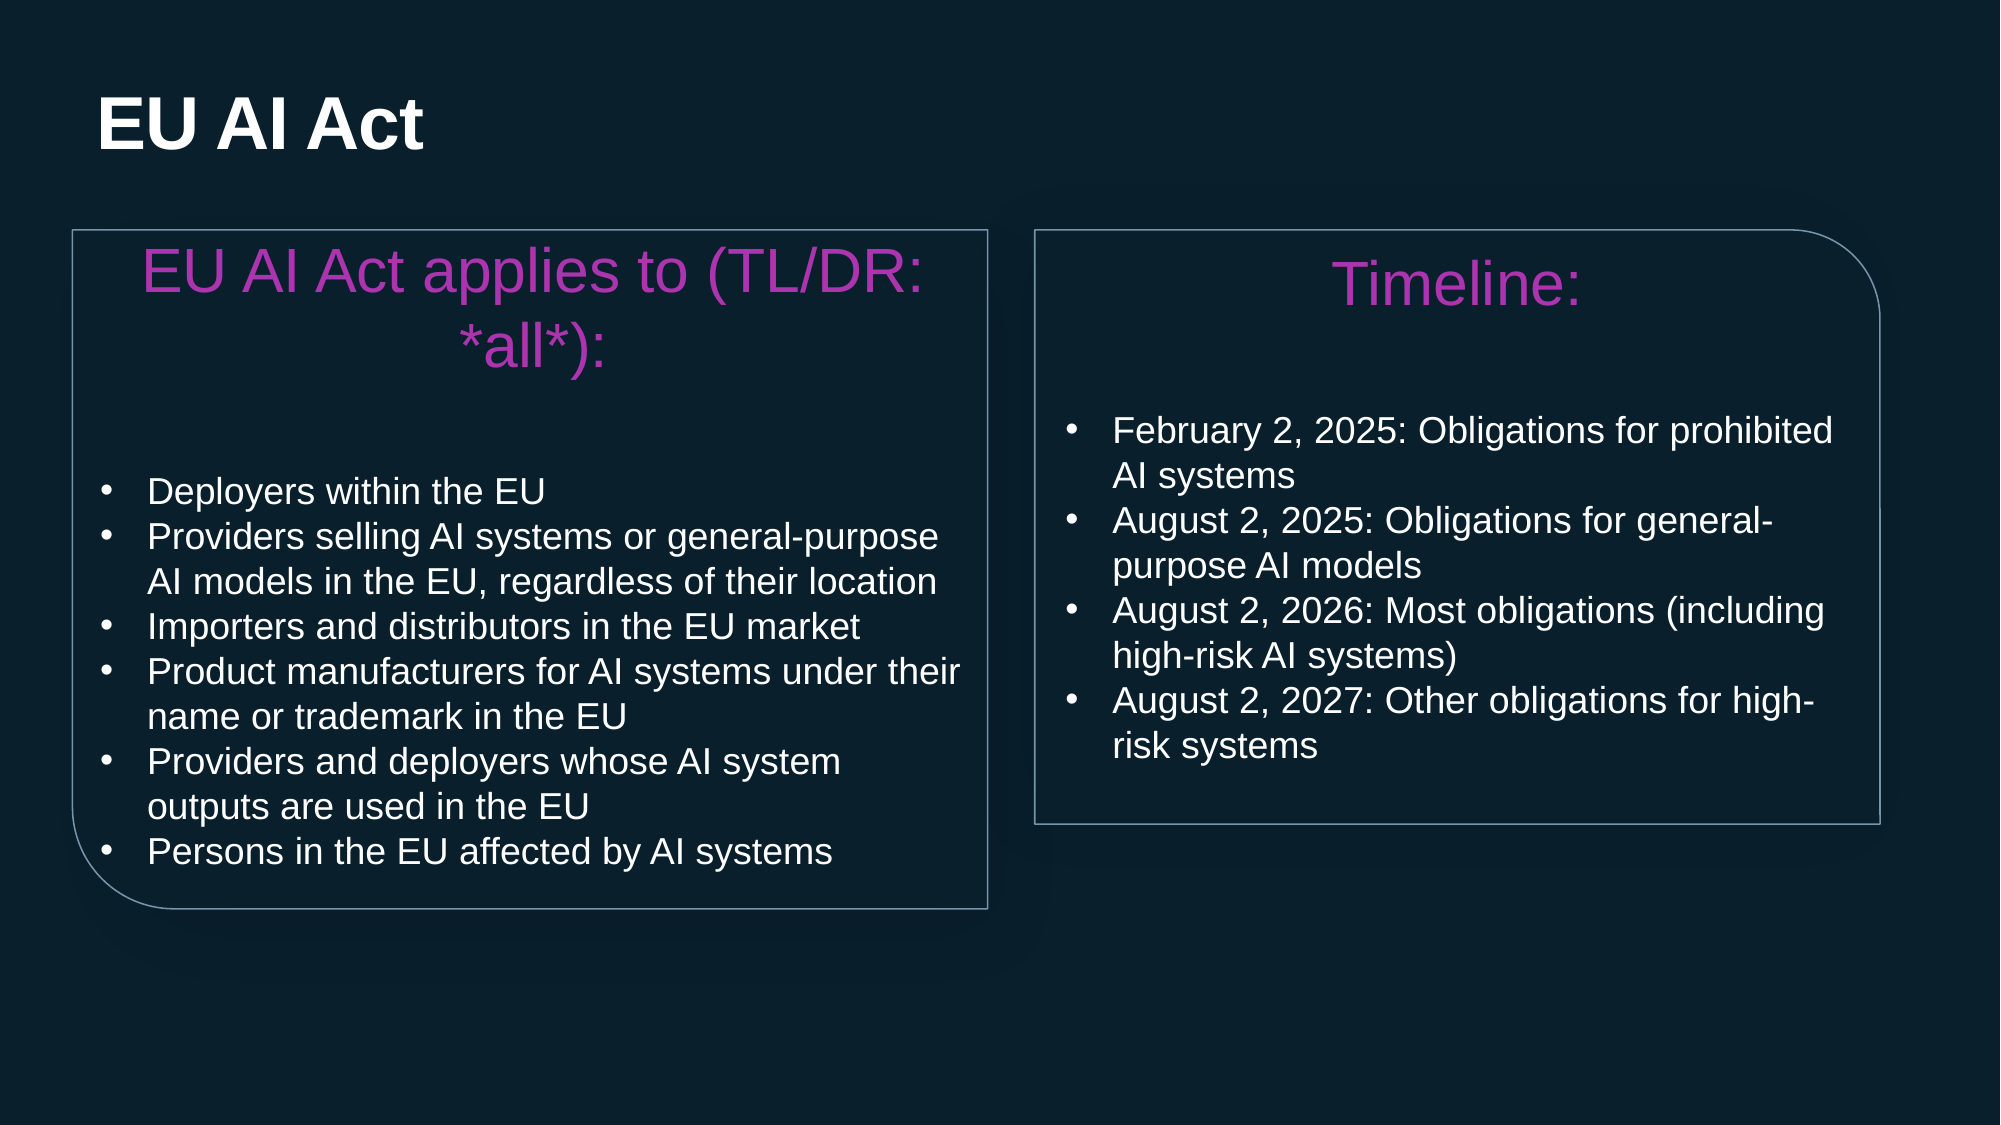

# EU AI Act

EU AI Act applies to (TL/DR: *all*):

Deployers within the EU
Providers selling AI systems or general-purpose AI models in the EU, regardless of their location
Importers and distributors in the EU market
Product manufacturers for AI systems under their name or trademark in the EU
Providers and deployers whose AI system outputs are used in the EU
Persons in the EU affected by AI systems
Timeline:

February 2, 2025: Obligations for prohibited AI systems
August 2, 2025: Obligations for general-purpose AI models
August 2, 2026: Most obligations (including high-risk AI systems)
August 2, 2027: Other obligations for high-risk systems